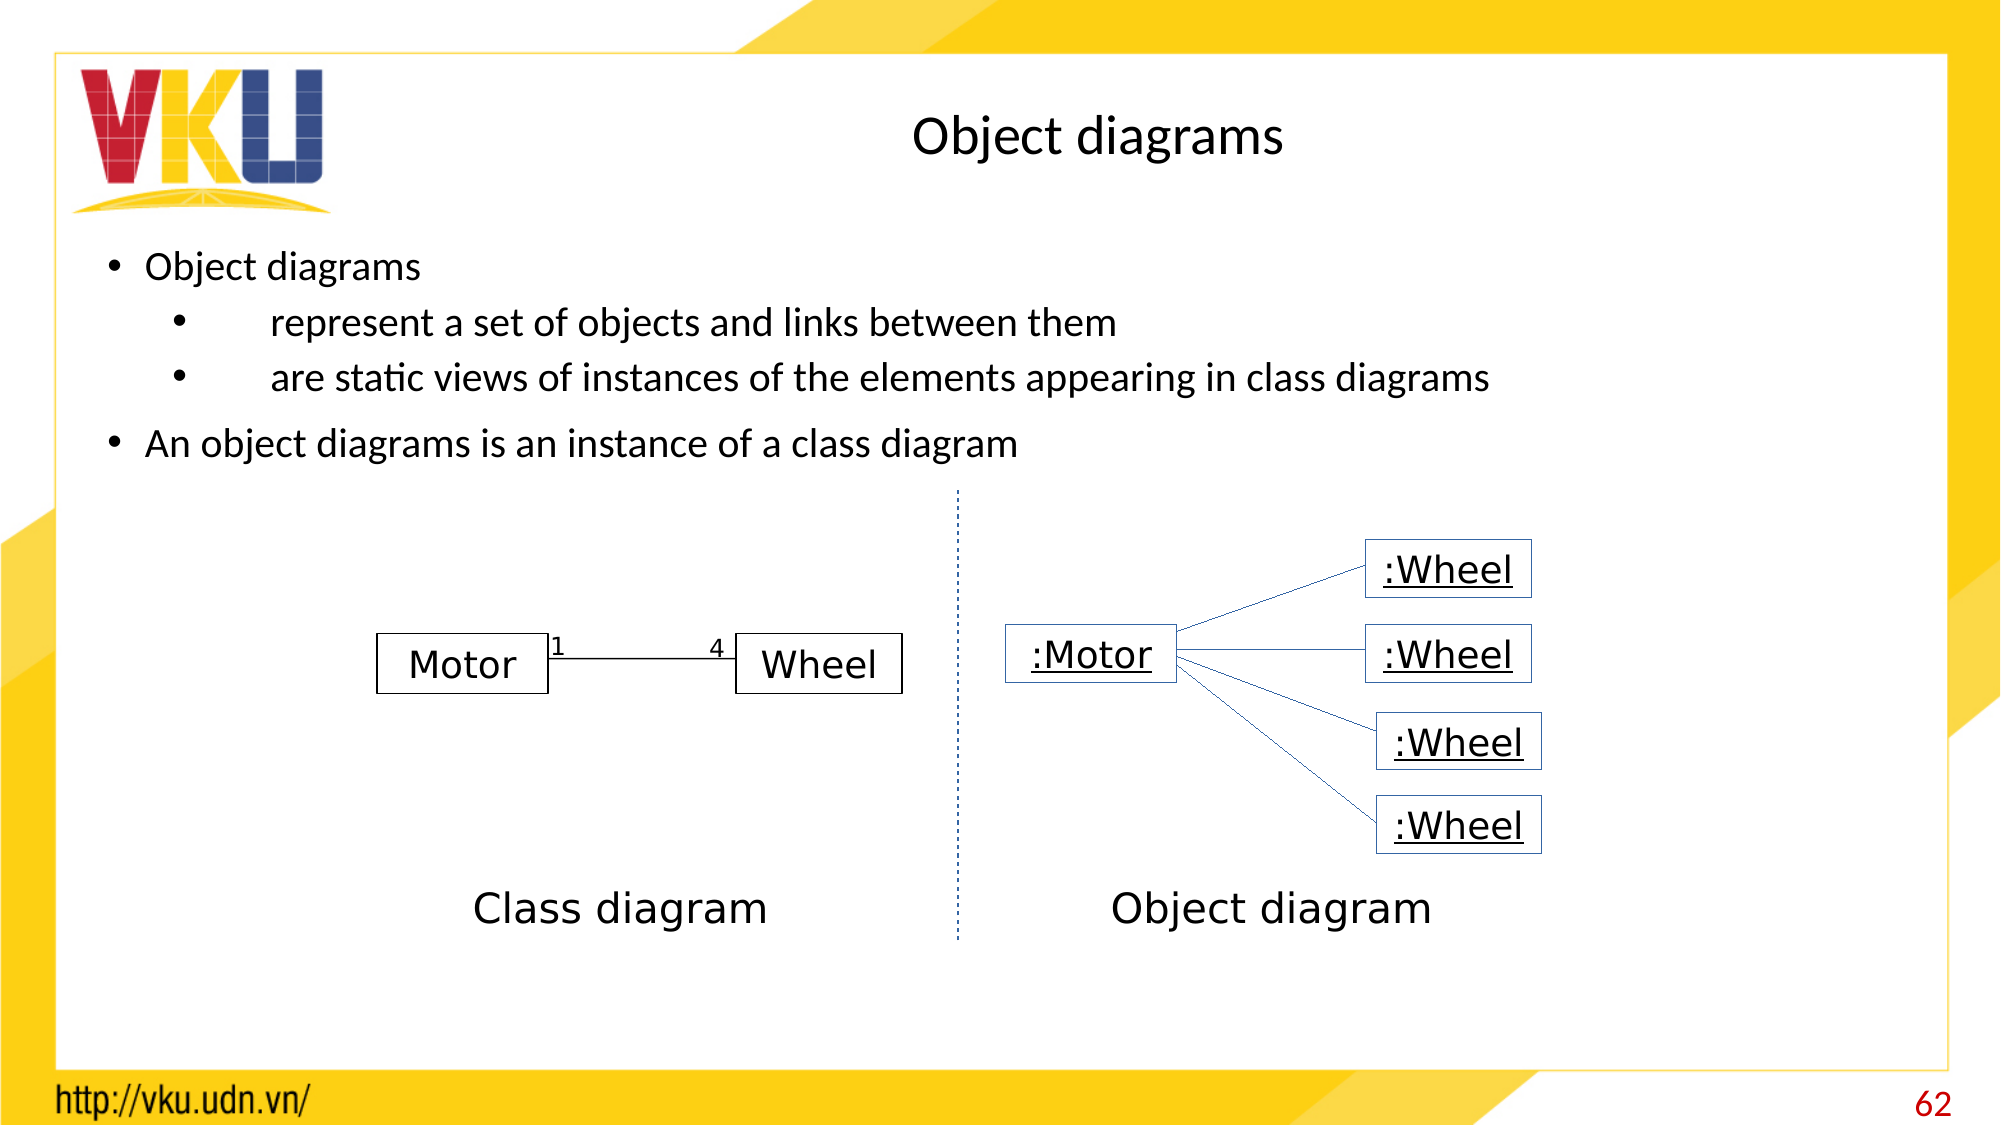

# Object diagrams
Object diagrams
represent a set of objects and links between them
are static views of instances of the elements appearing in class diagrams
An object diagrams is an instance of a class diagram

:Wheel

1
4
Motor
Wheel

:Motor
:Wheel

:Wheel
:Wheel
Class diagram
Object diagram
62